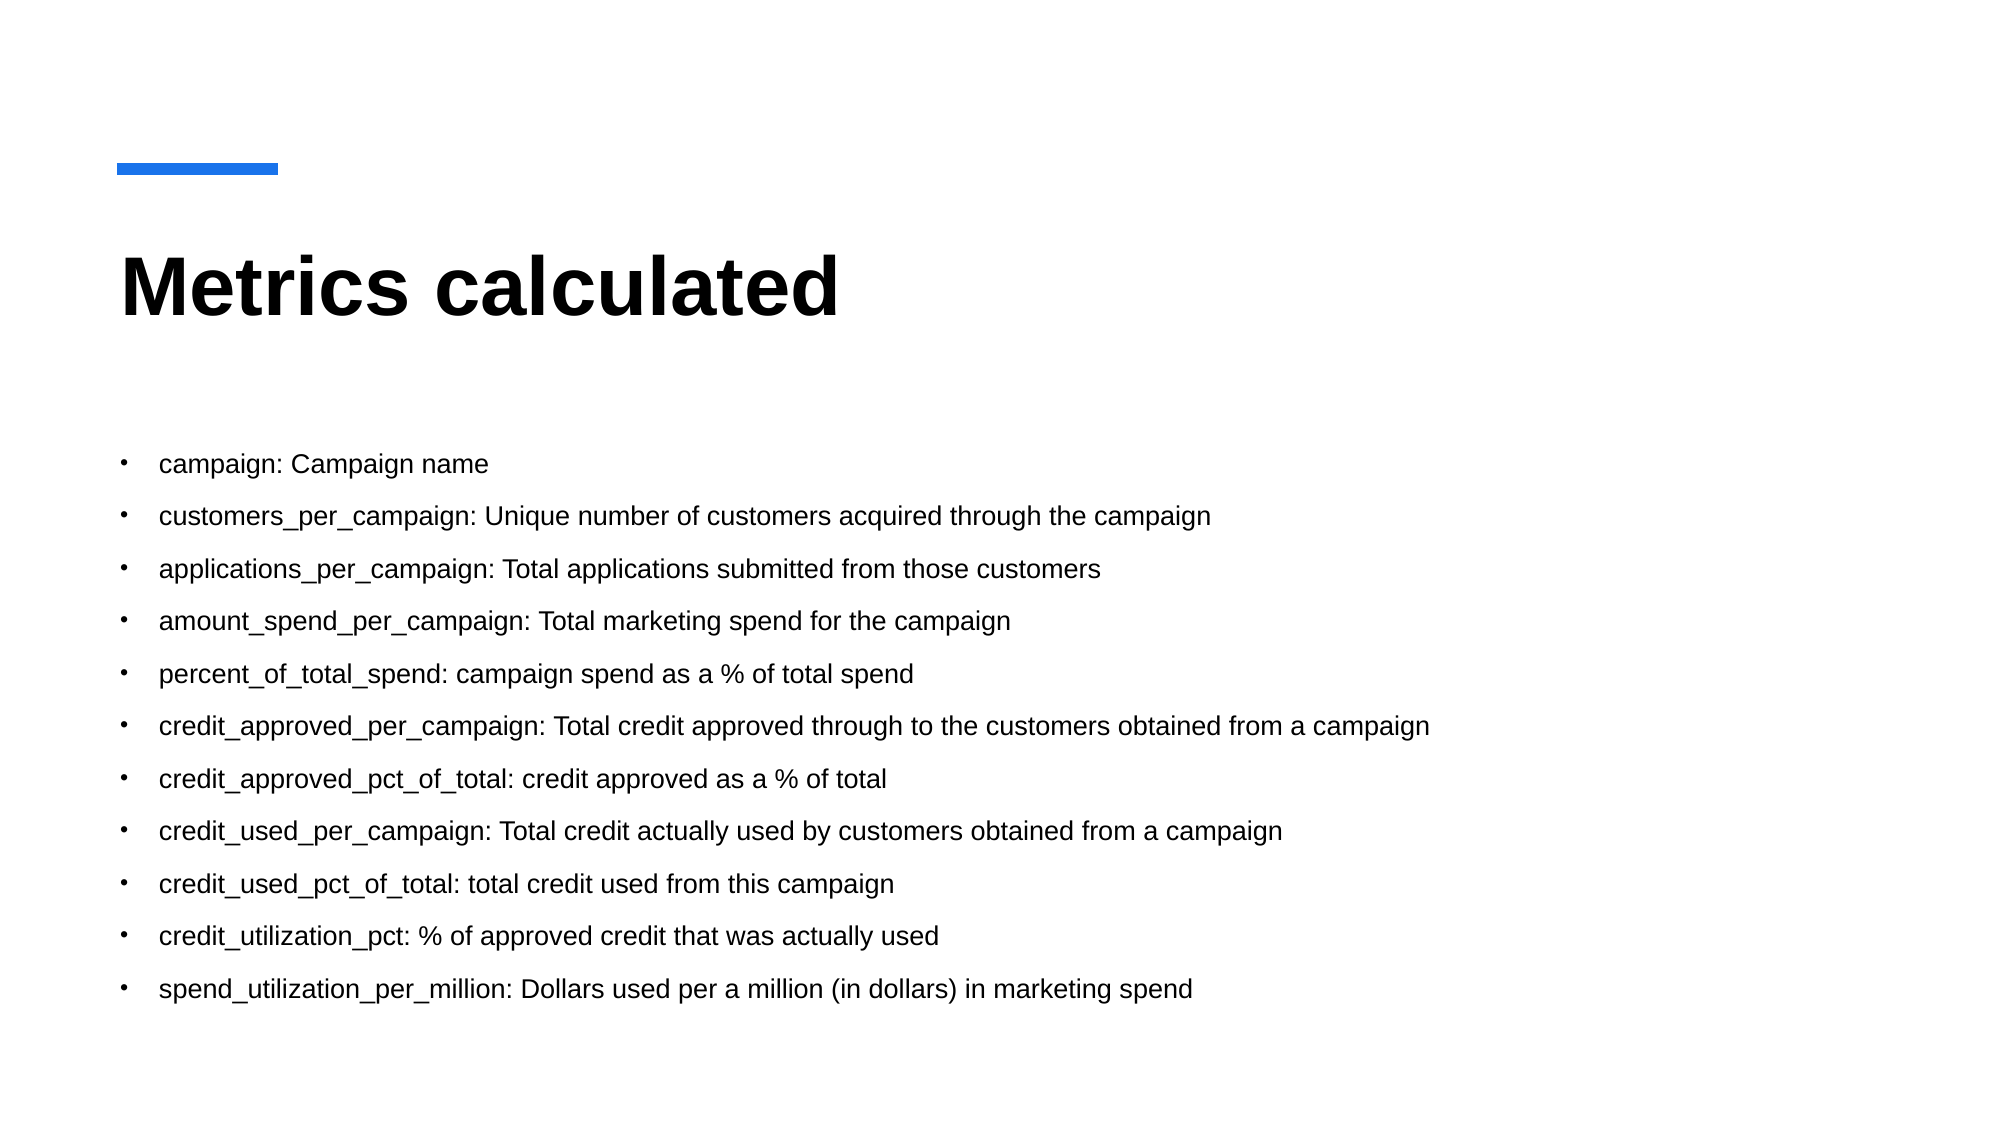

# Metrics calculated
campaign: Campaign name
customers_per_campaign: Unique number of customers acquired through the campaign
applications_per_campaign: Total applications submitted from those customers
amount_spend_per_campaign: Total marketing spend for the campaign
percent_of_total_spend: campaign spend as a % of total spend
credit_approved_per_campaign: Total credit approved through to the customers obtained from a campaign
credit_approved_pct_of_total: credit approved as a % of total
credit_used_per_campaign: Total credit actually used by customers obtained from a campaign
credit_used_pct_of_total: total credit used from this campaign
credit_utilization_pct: % of approved credit that was actually used
spend_utilization_per_million: Dollars used per a million (in dollars) in marketing spend